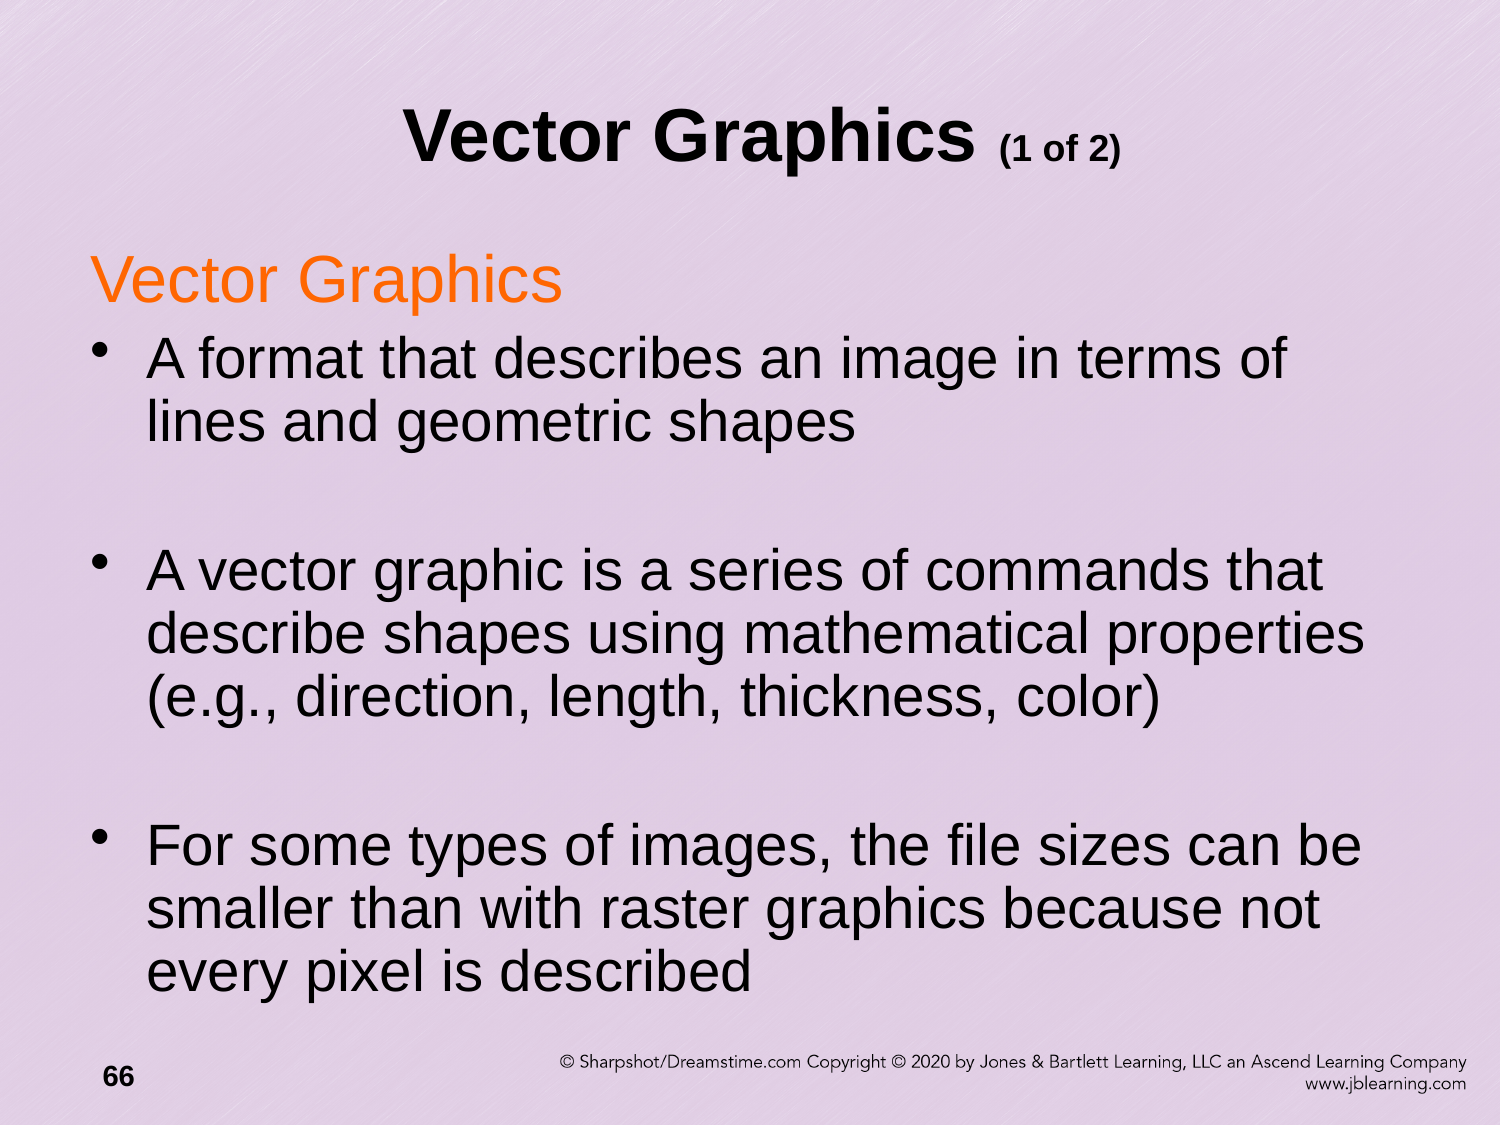

# Vector Graphics (1 of 2)
Vector Graphics
A format that describes an image in terms of lines and geometric shapes

A vector graphic is a series of commands that describe shapes using mathematical properties (e.g., direction, length, thickness, color)

For some types of images, the file sizes can be smaller than with raster graphics because not every pixel is described
66